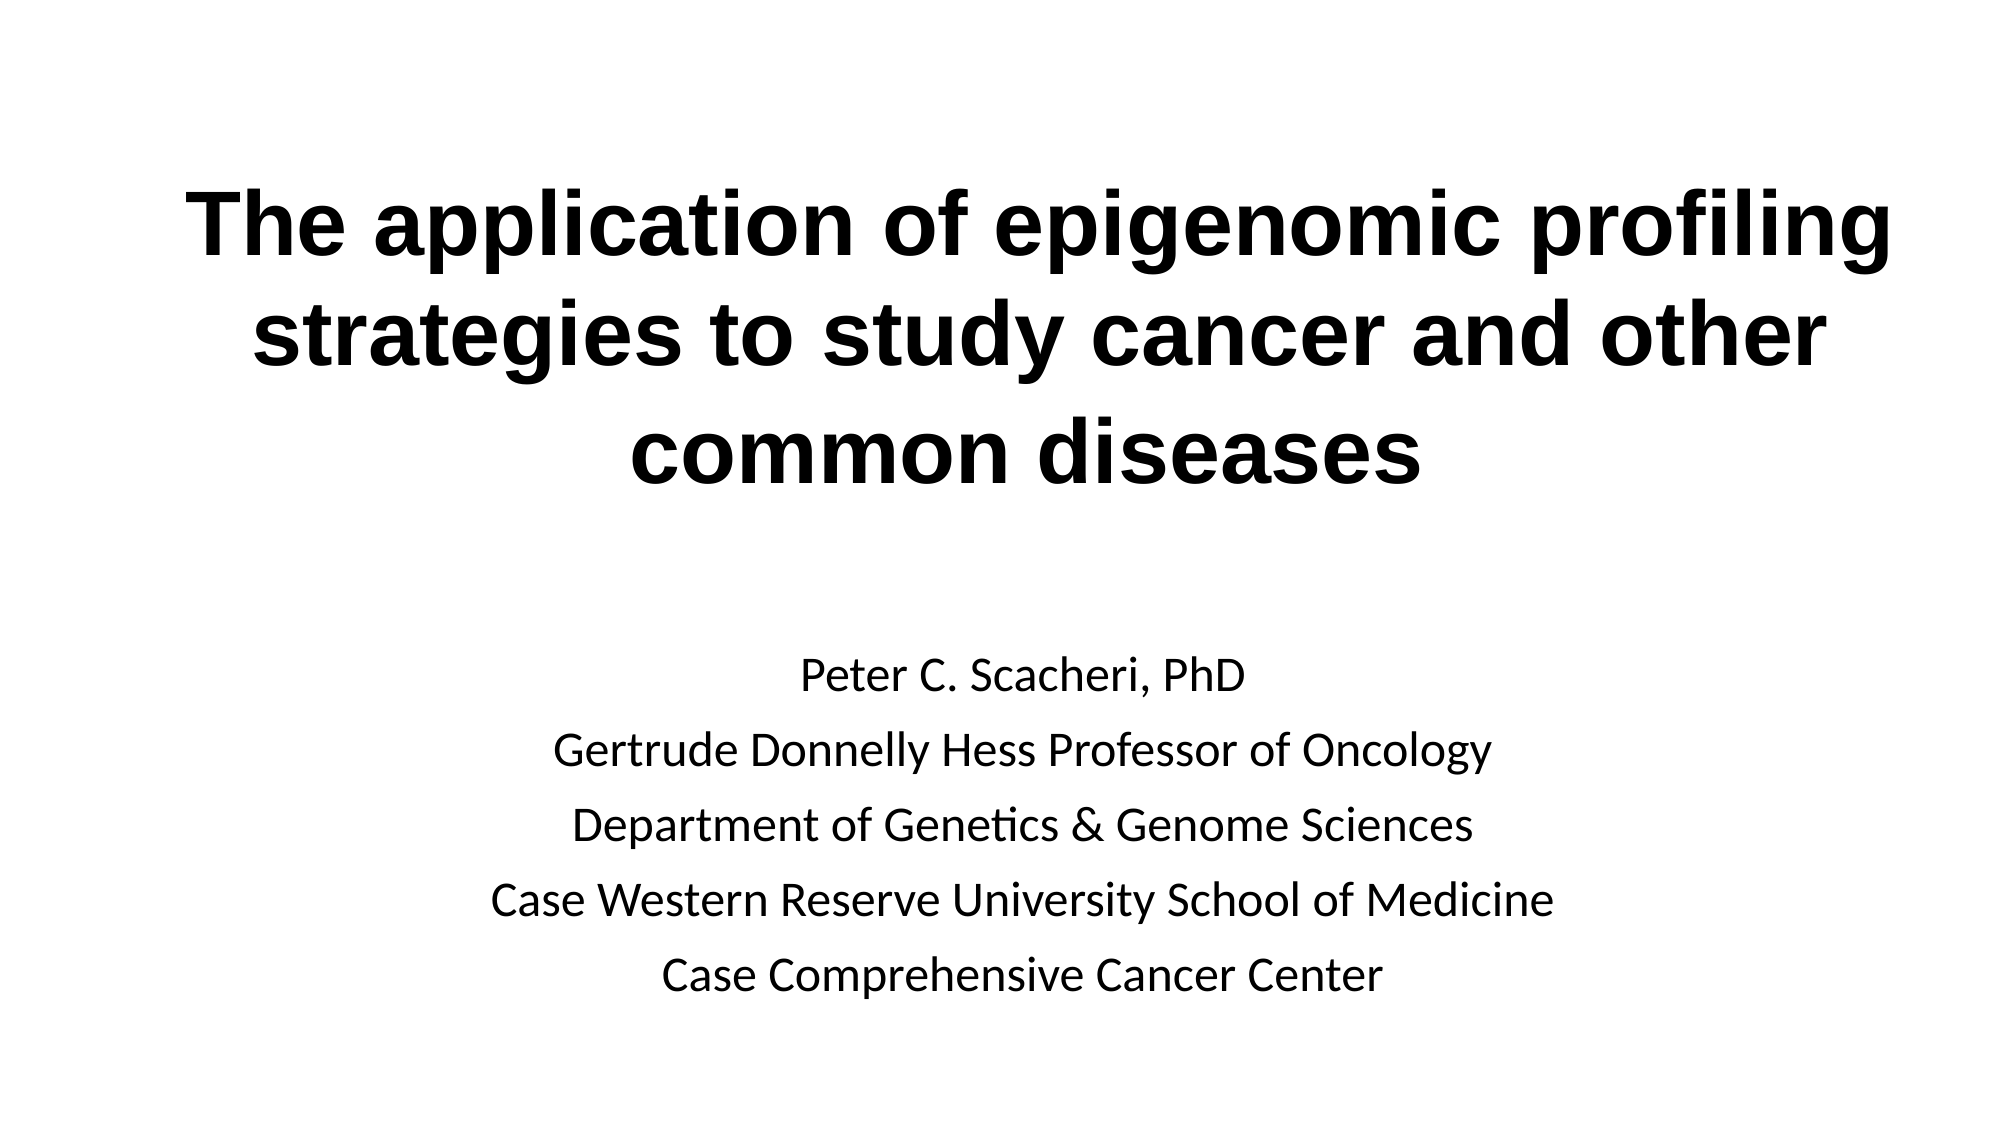

The application of epigenomic profiling strategies to study cancer and other common diseases
Peter C. Scacheri, PhD
Gertrude Donnelly Hess Professor of Oncology
Department of Genetics & Genome Sciences
Case Western Reserve University School of Medicine
Case Comprehensive Cancer Center